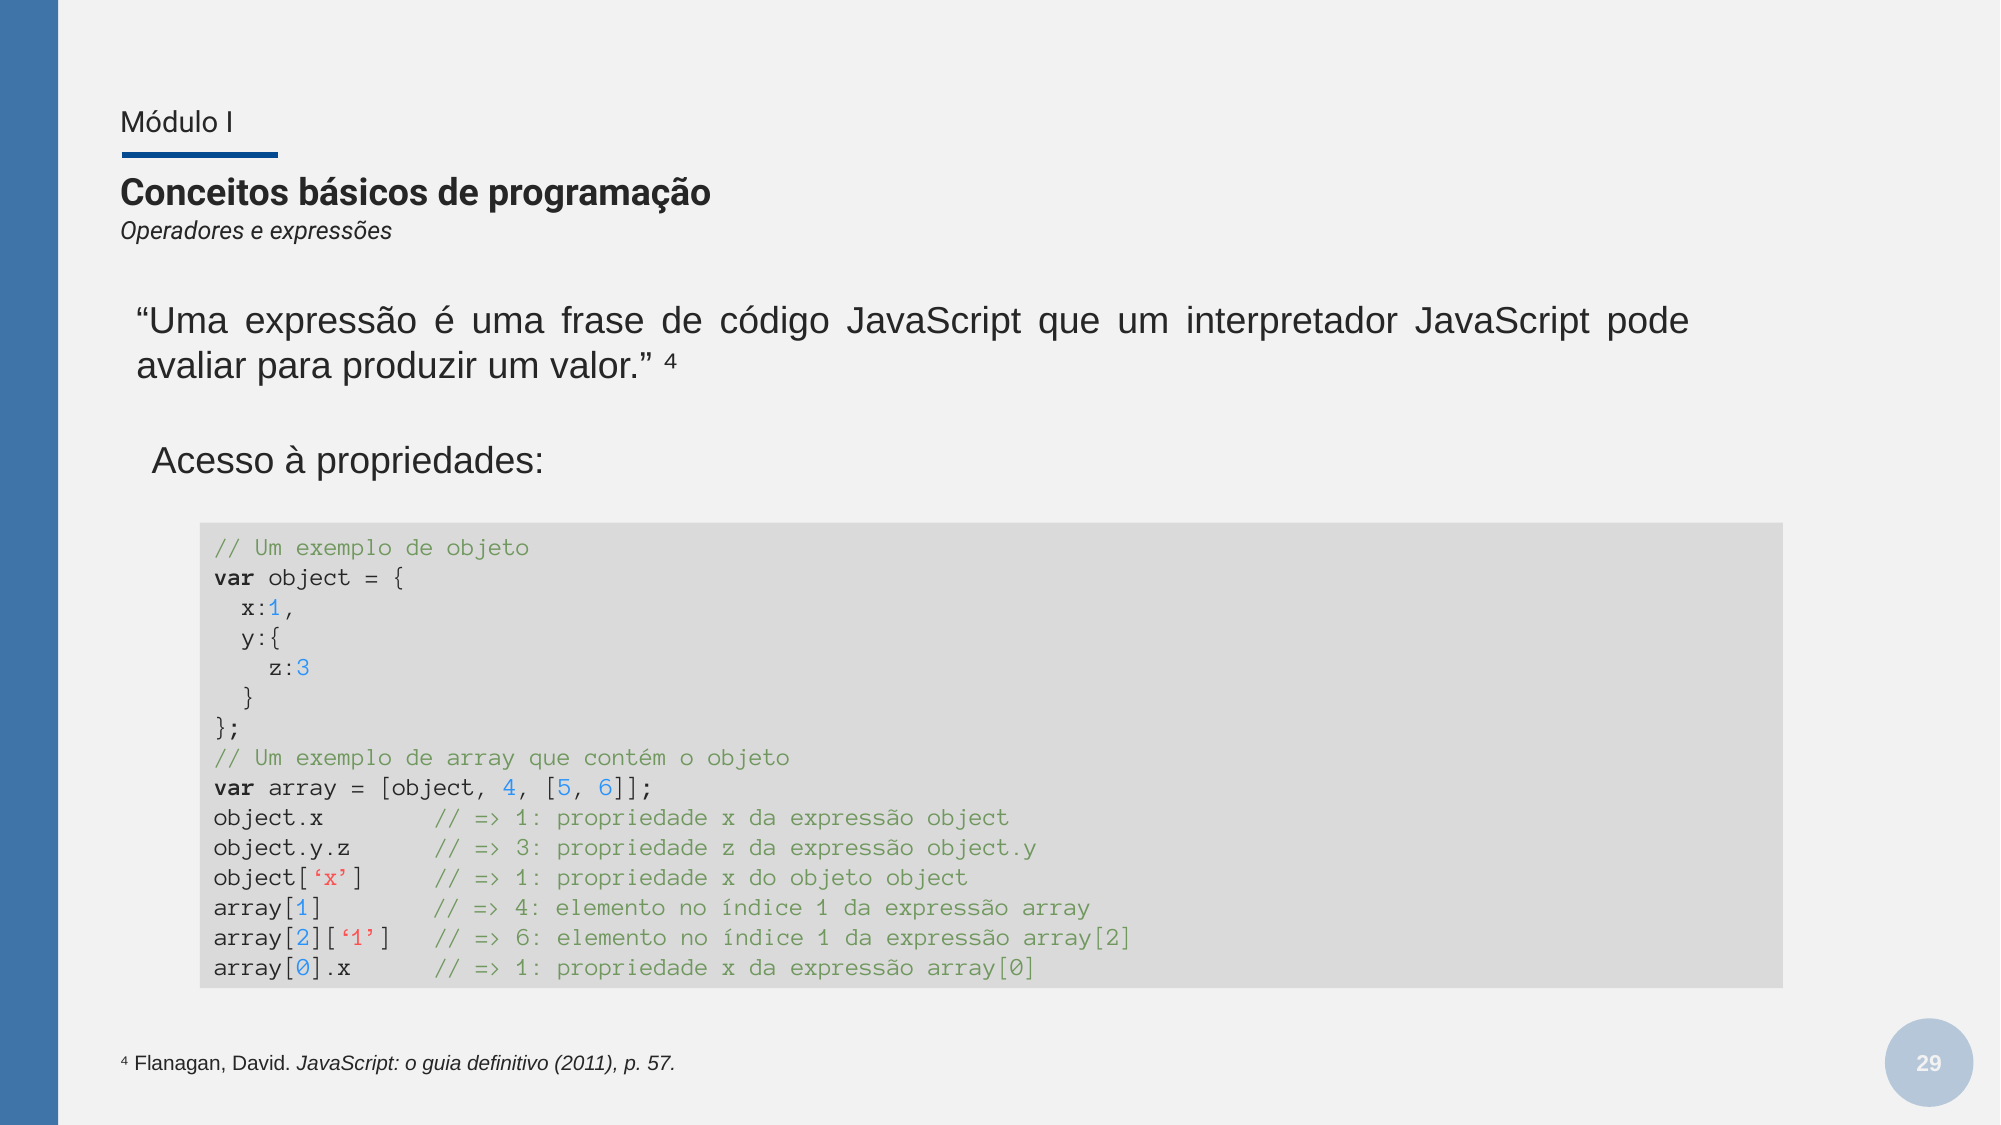

# Módulo I
Conceitos básicos de programação
Operadores e expressões
“Uma expressão é uma frase de código JavaScript que um interpretador JavaScript pode avaliar para produzir um valor.” ⁴
Acesso à propriedades:
// Um exemplo de objeto
var object = {
  x:1,
  y:{
    z:3
  }
};
// Um exemplo de array que contém o objeto
var array = [object, 4, [5, 6]];
object.x        // => 1: propriedade x da expressão object
object.y.z      // => 3: propriedade z da expressão object.y
object[‘x’]     // => 1: propriedade x do objeto object
array[1] 	     // => 4: elemento no índice 1 da expressão array
array[2][‘1’]   // => 6: elemento no índice 1 da expressão array[2]
array[0].x      // => 1: propriedade x da expressão array[0]

29
⁴ Flanagan, David. JavaScript: o guia definitivo (2011), p. 57.